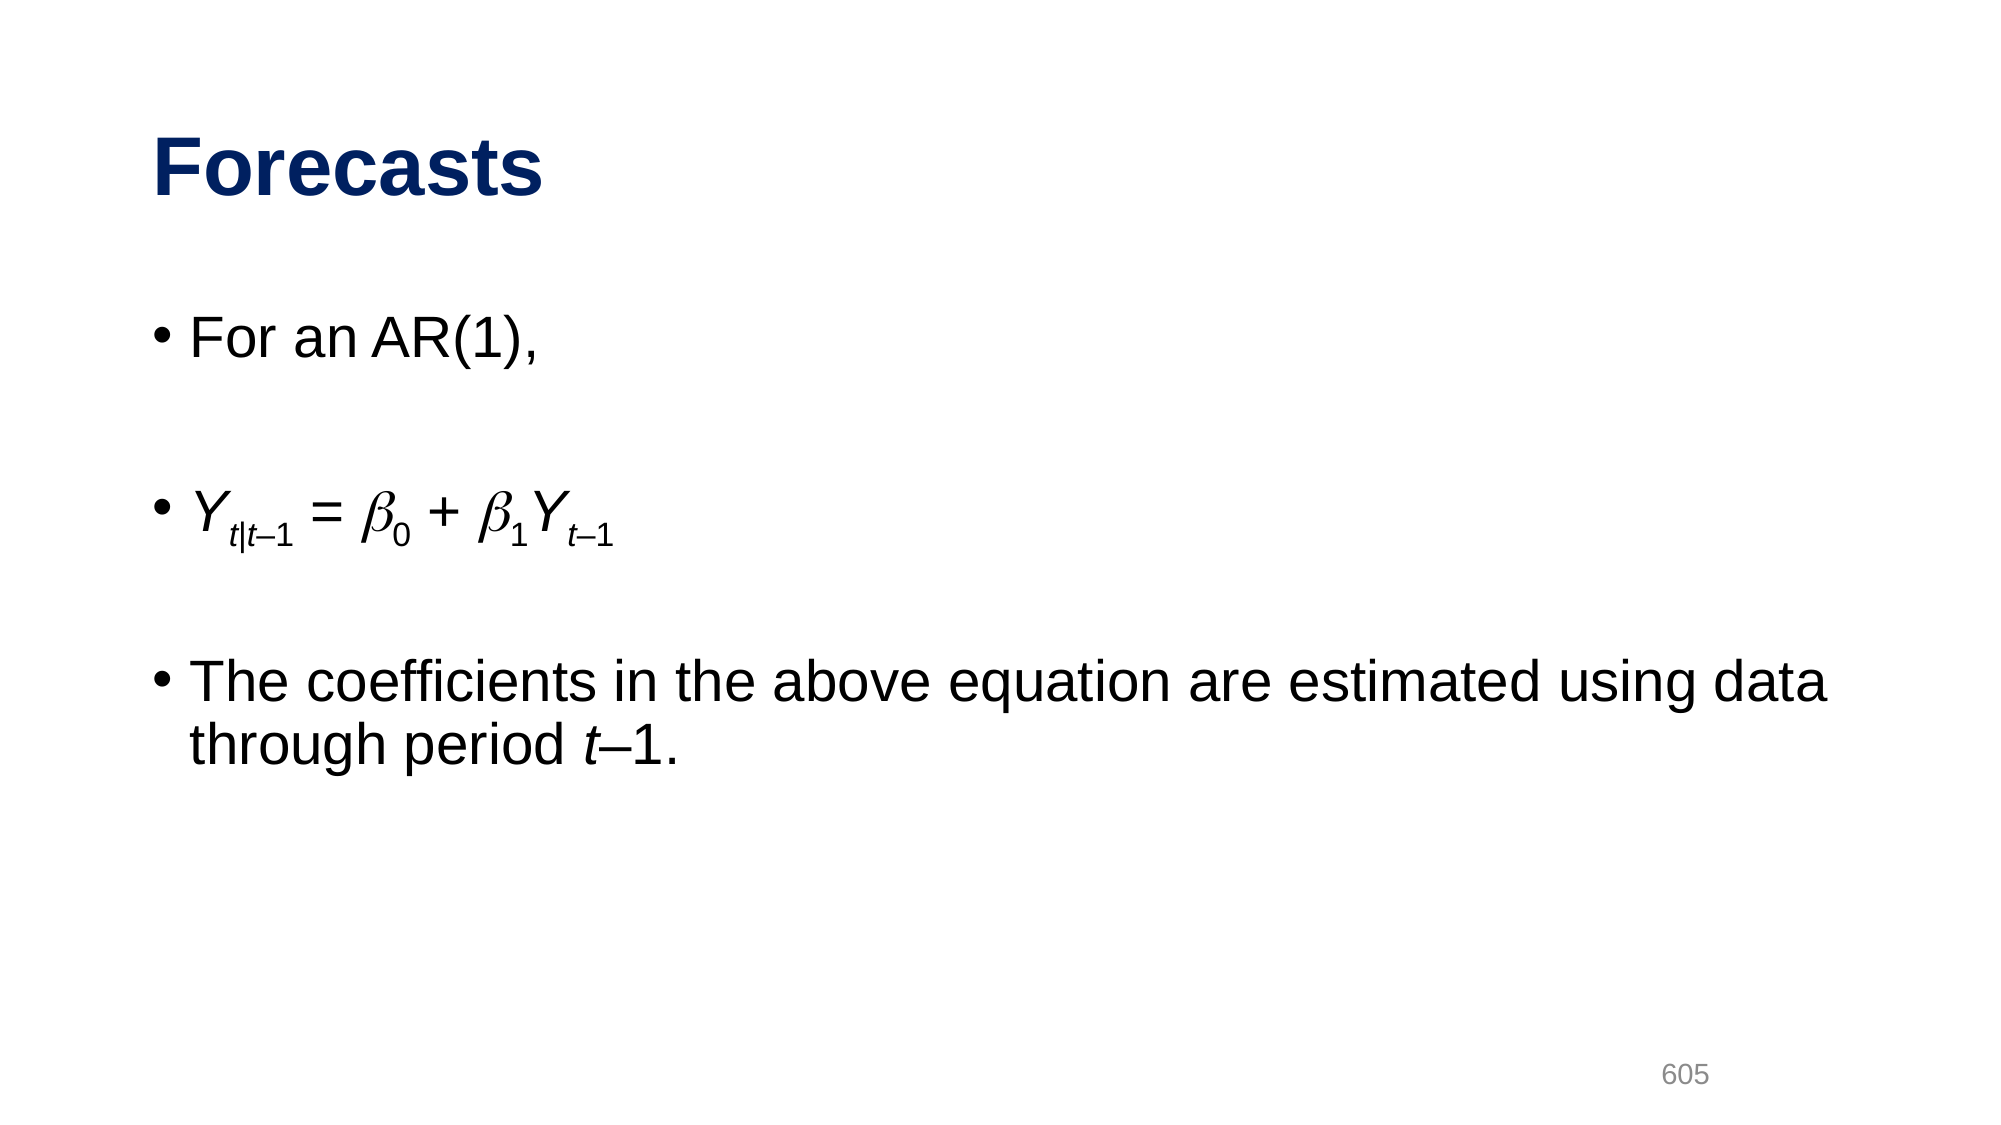

# Forecasts
For an AR(1),

Yt|t–1 = β0 + β1Yt–1

The coefficients in the above equation are estimated using data through period t–1.
605